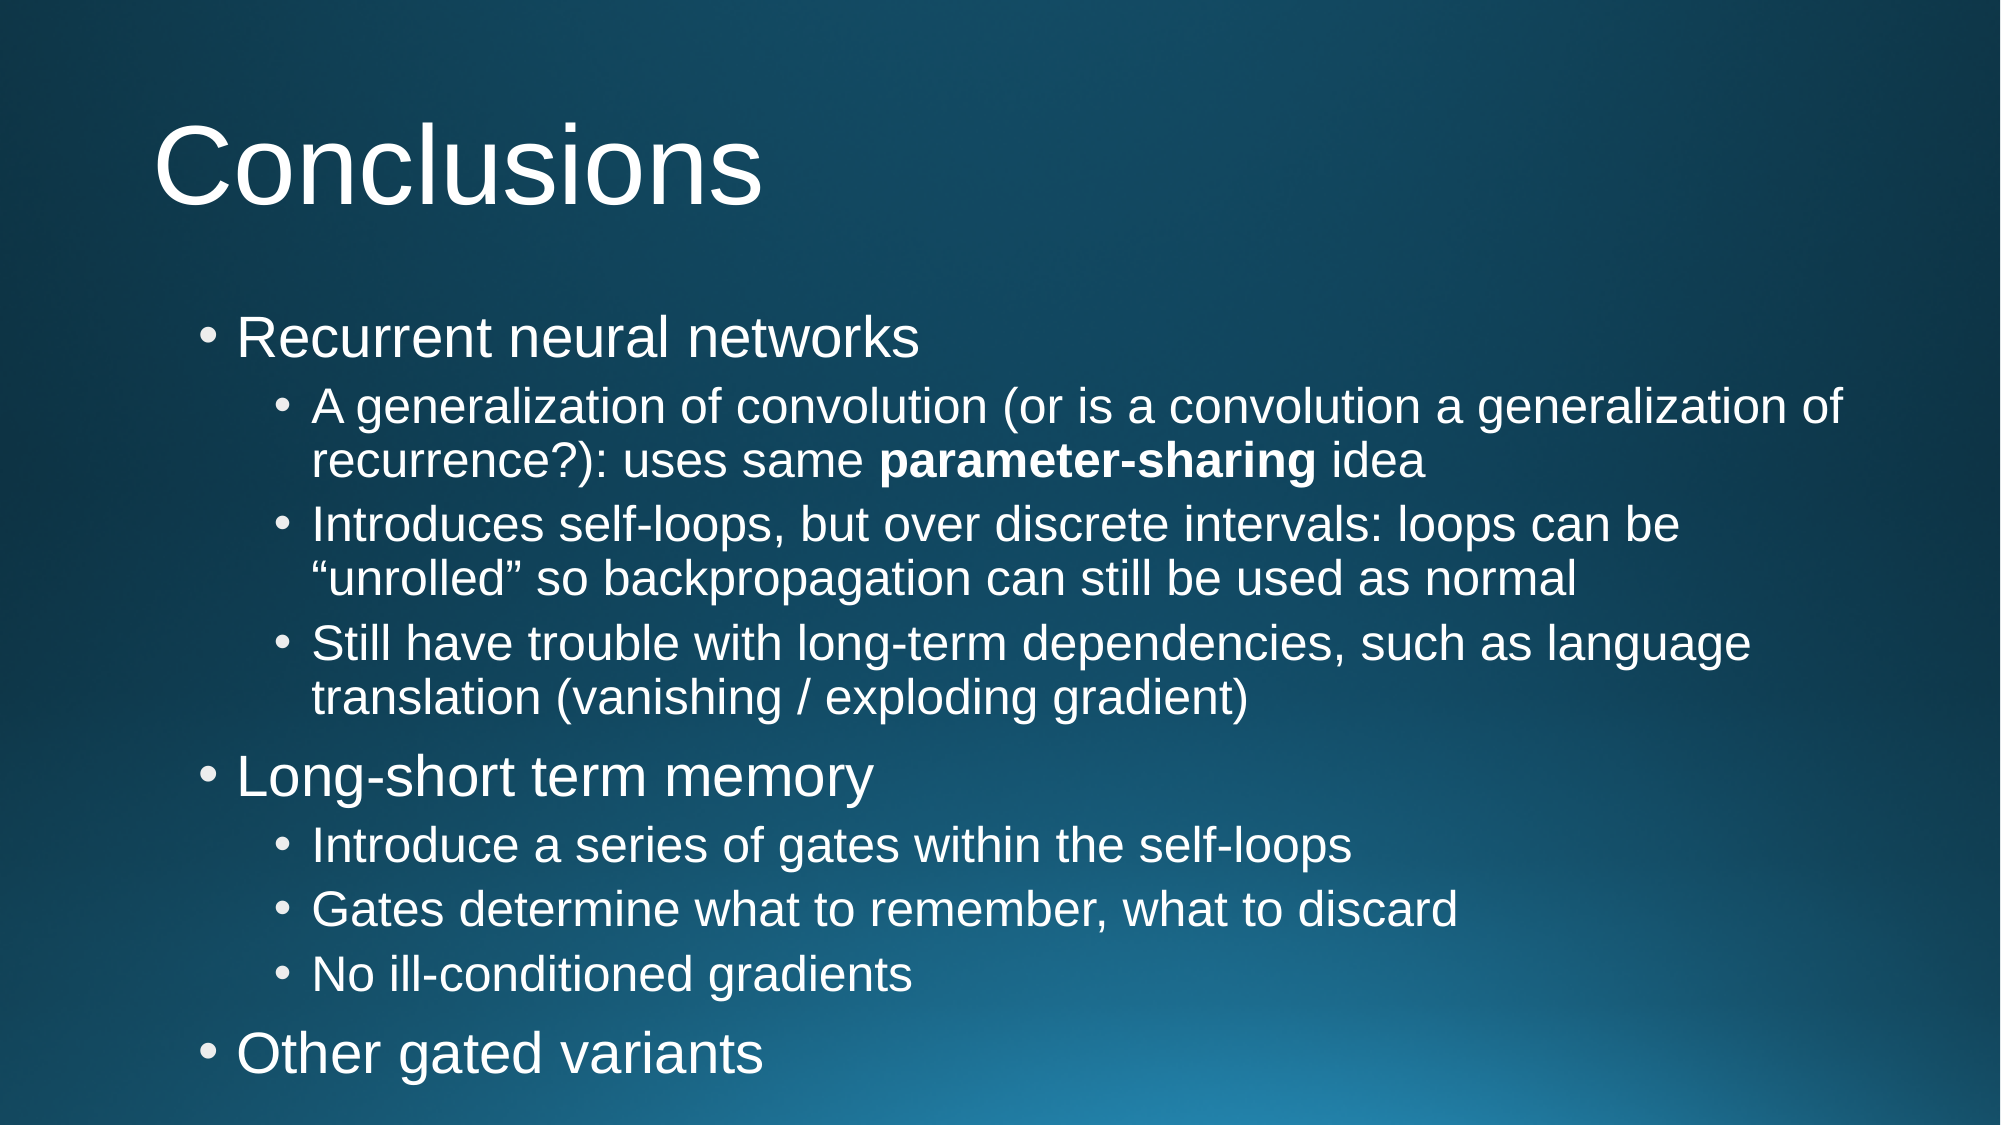

# Conclusions
Recurrent neural networks
A generalization of convolution (or is a convolution a generalization of recurrence?): uses same parameter-sharing idea
Introduces self-loops, but over discrete intervals: loops can be “unrolled” so backpropagation can still be used as normal
Still have trouble with long-term dependencies, such as language translation (vanishing / exploding gradient)
Long-short term memory
Introduce a series of gates within the self-loops
Gates determine what to remember, what to discard
No ill-conditioned gradients
Other gated variants